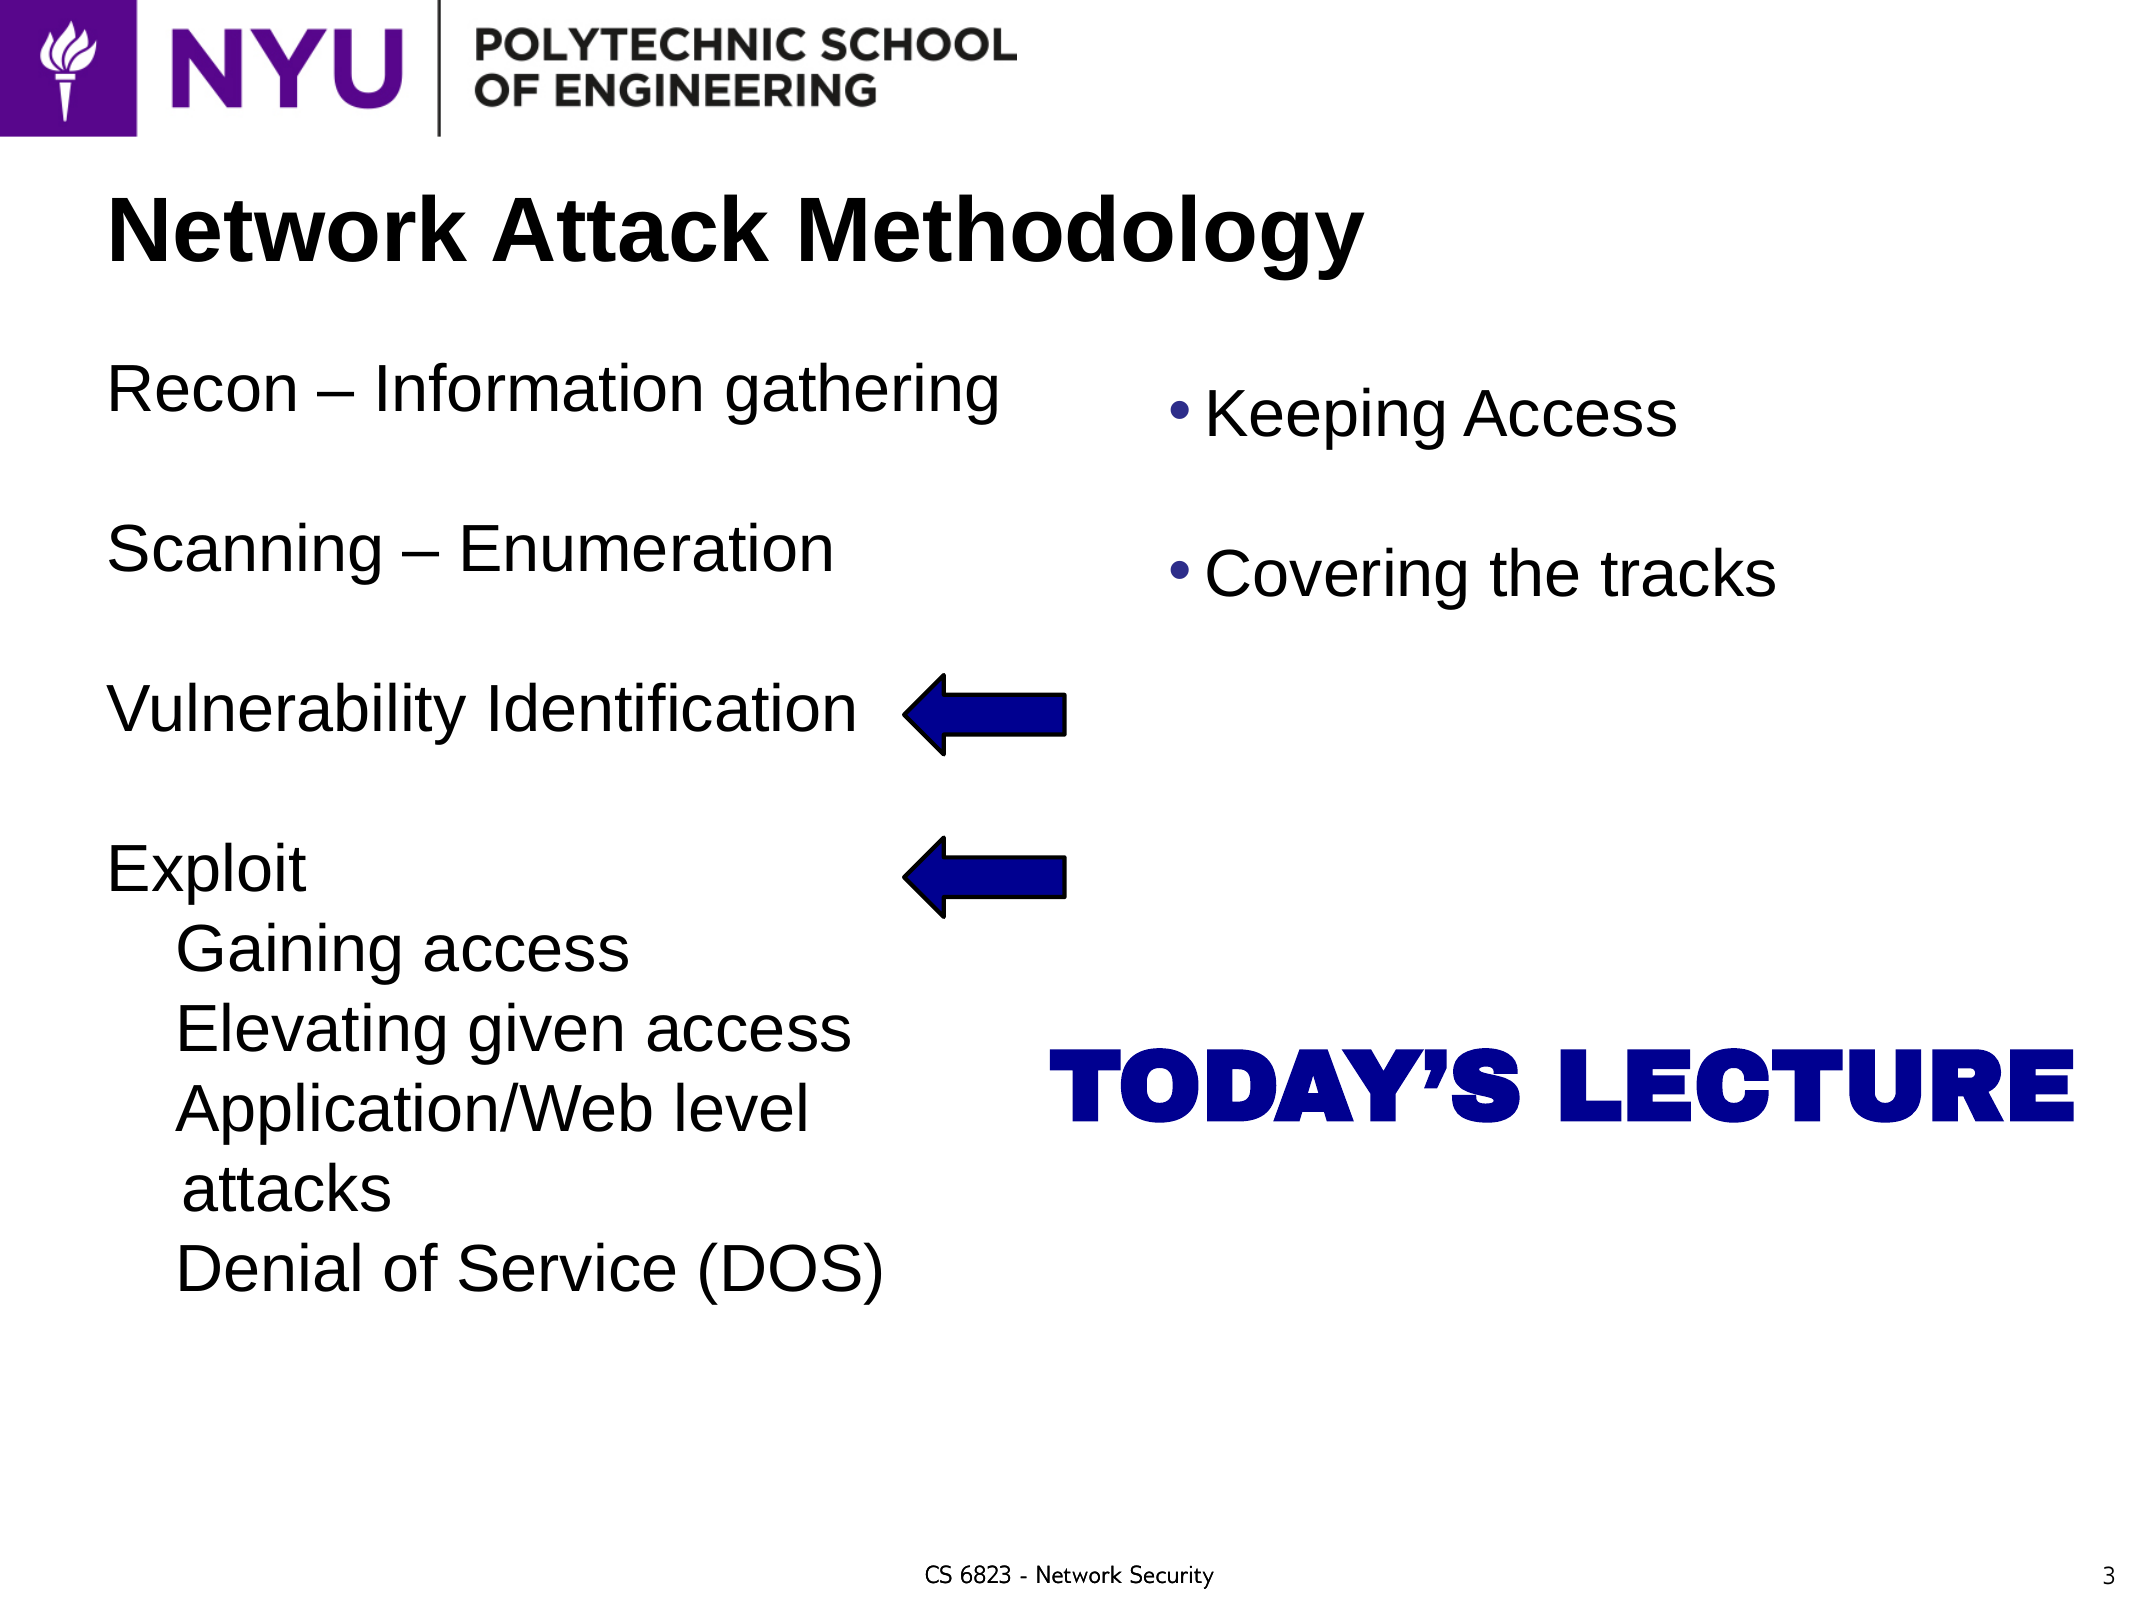

# Network Attack Methodology
Recon – Information gathering

Scanning – Enumeration

Vulnerability Identification

Exploit
Gaining access
Elevating given access
Application/Web level attacks
Denial of Service (DOS)

Keeping Access

Covering the tracks

TODAY’S LECTURE
3
CS 6823 - Network Security